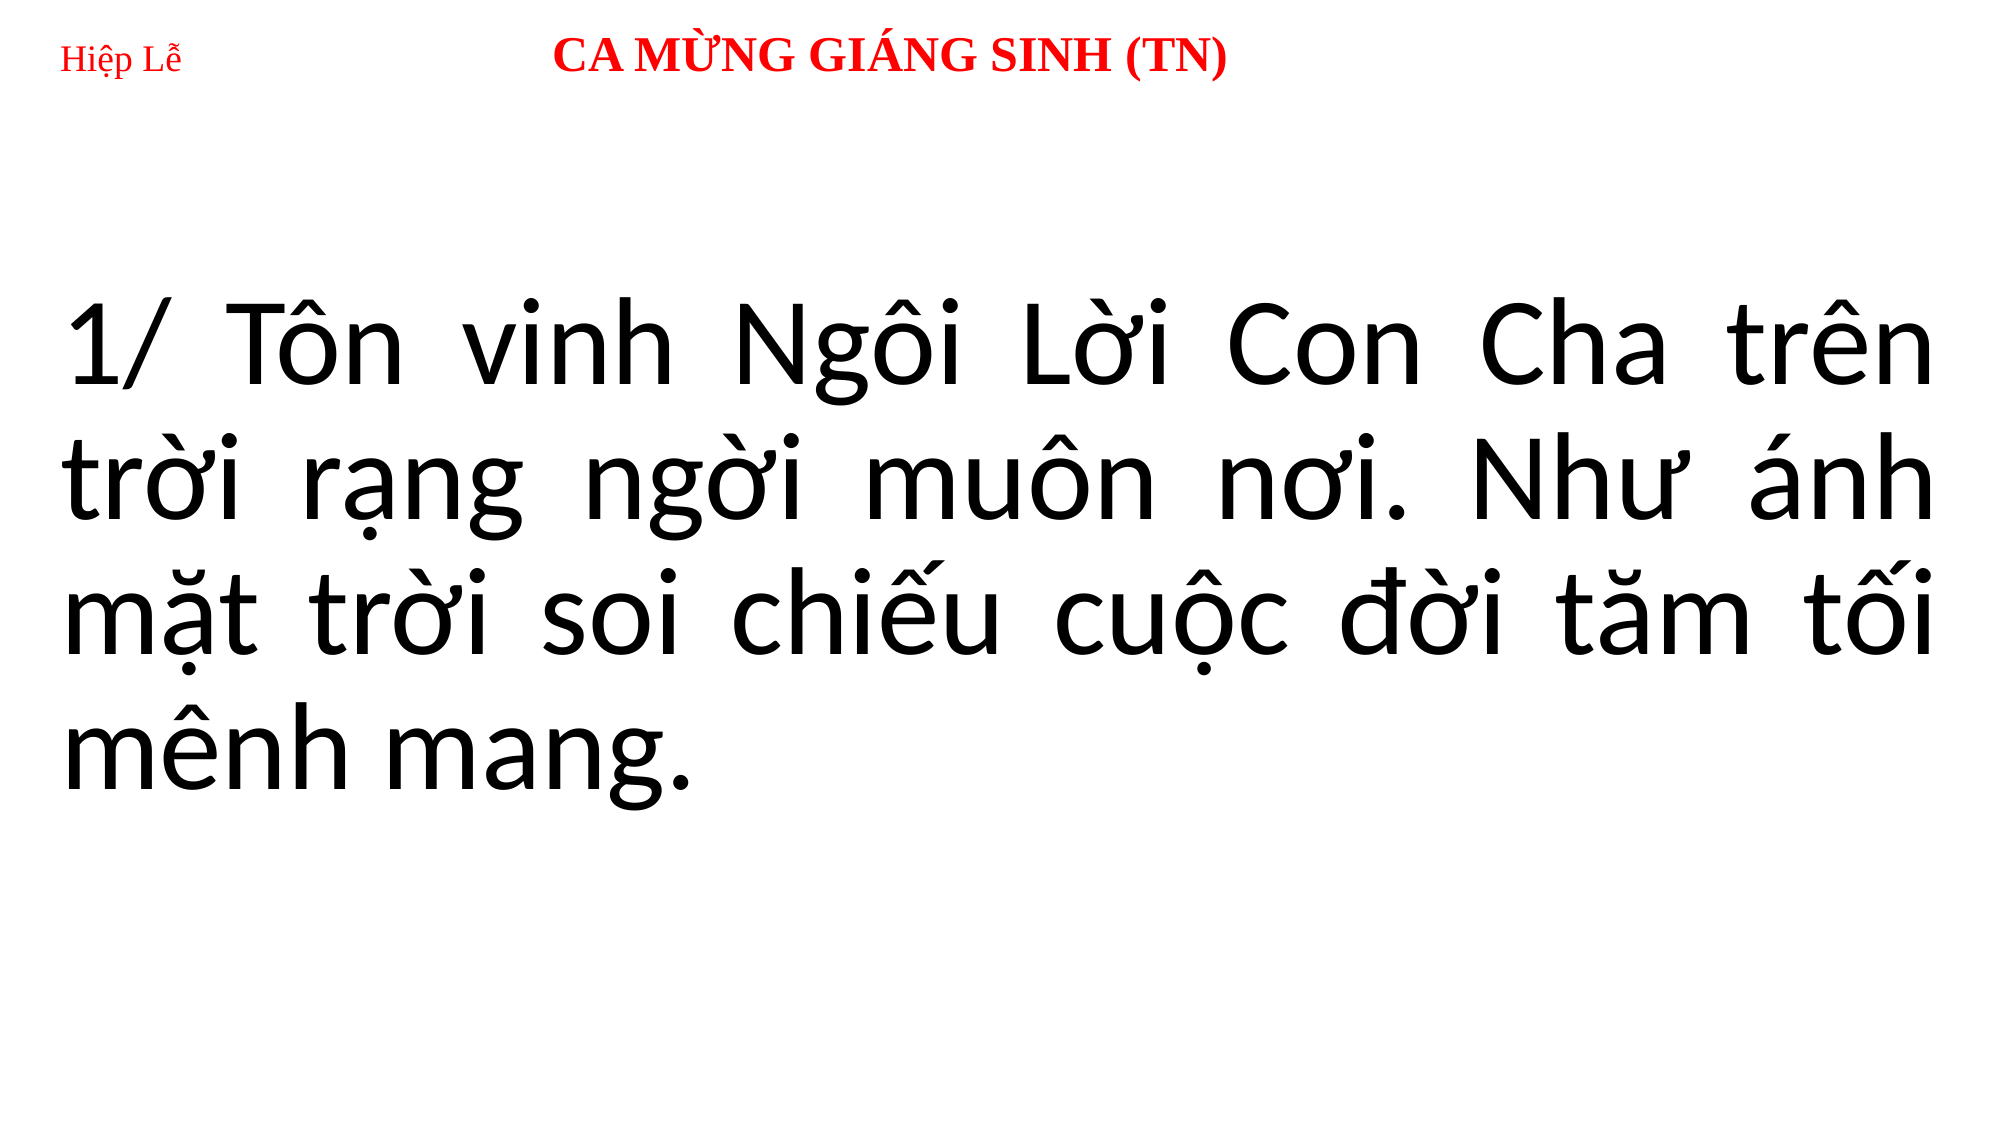

# Hiệp Lễ                                       CA MỪNG GIÁNG SINH (TN)
1/ Tôn vinh Ngôi Lời Con Cha trên trời rạng ngời muôn nơi. Như ánh mặt trời soi chiếu cuộc đời tăm tối mênh mang.